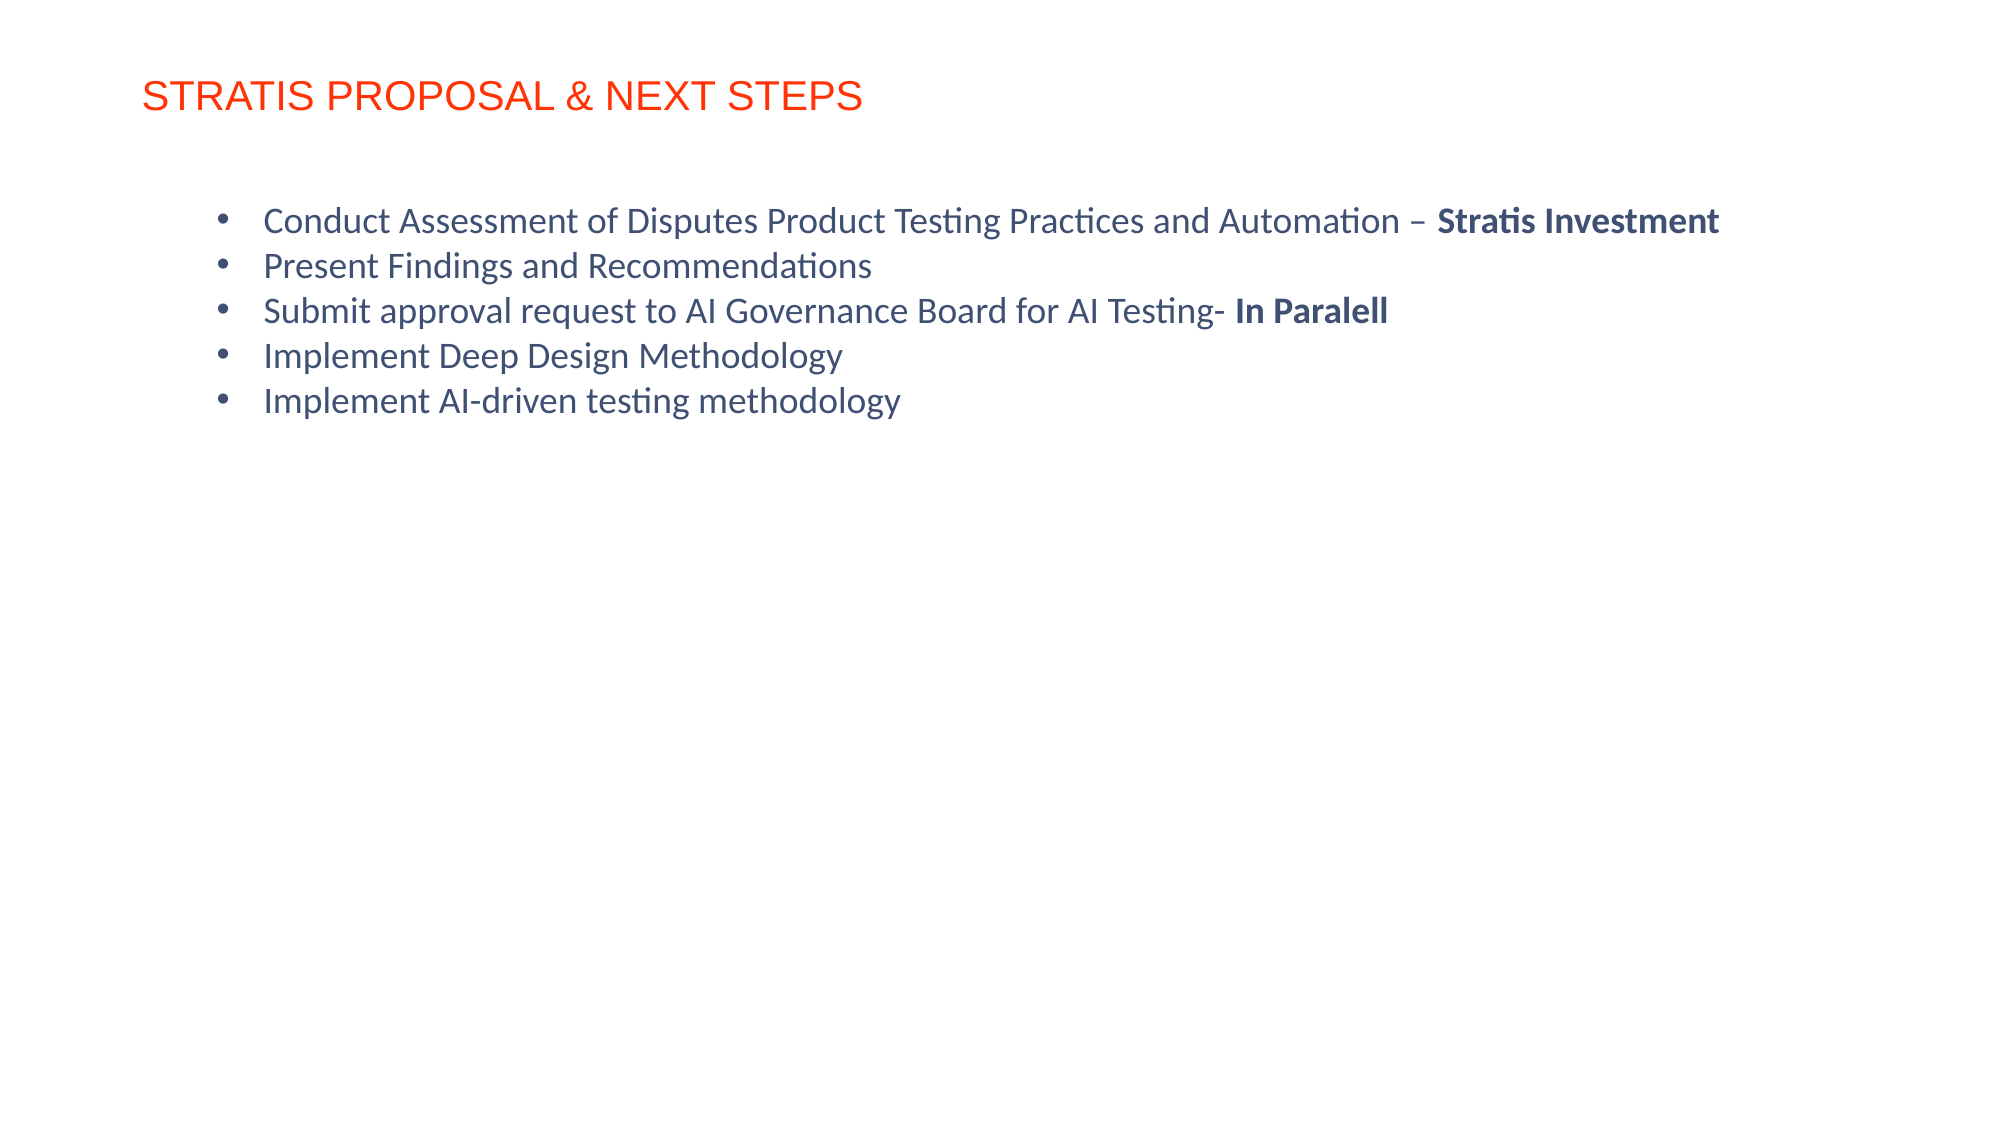

STRATIS PROPOSAL & NEXT STEPS
Conduct Assessment of Disputes Product Testing Practices and Automation – Stratis Investment
Present Findings and Recommendations
Submit approval request to AI Governance Board for AI Testing- In Paralell
Implement Deep Design Methodology
Implement AI-driven testing methodology